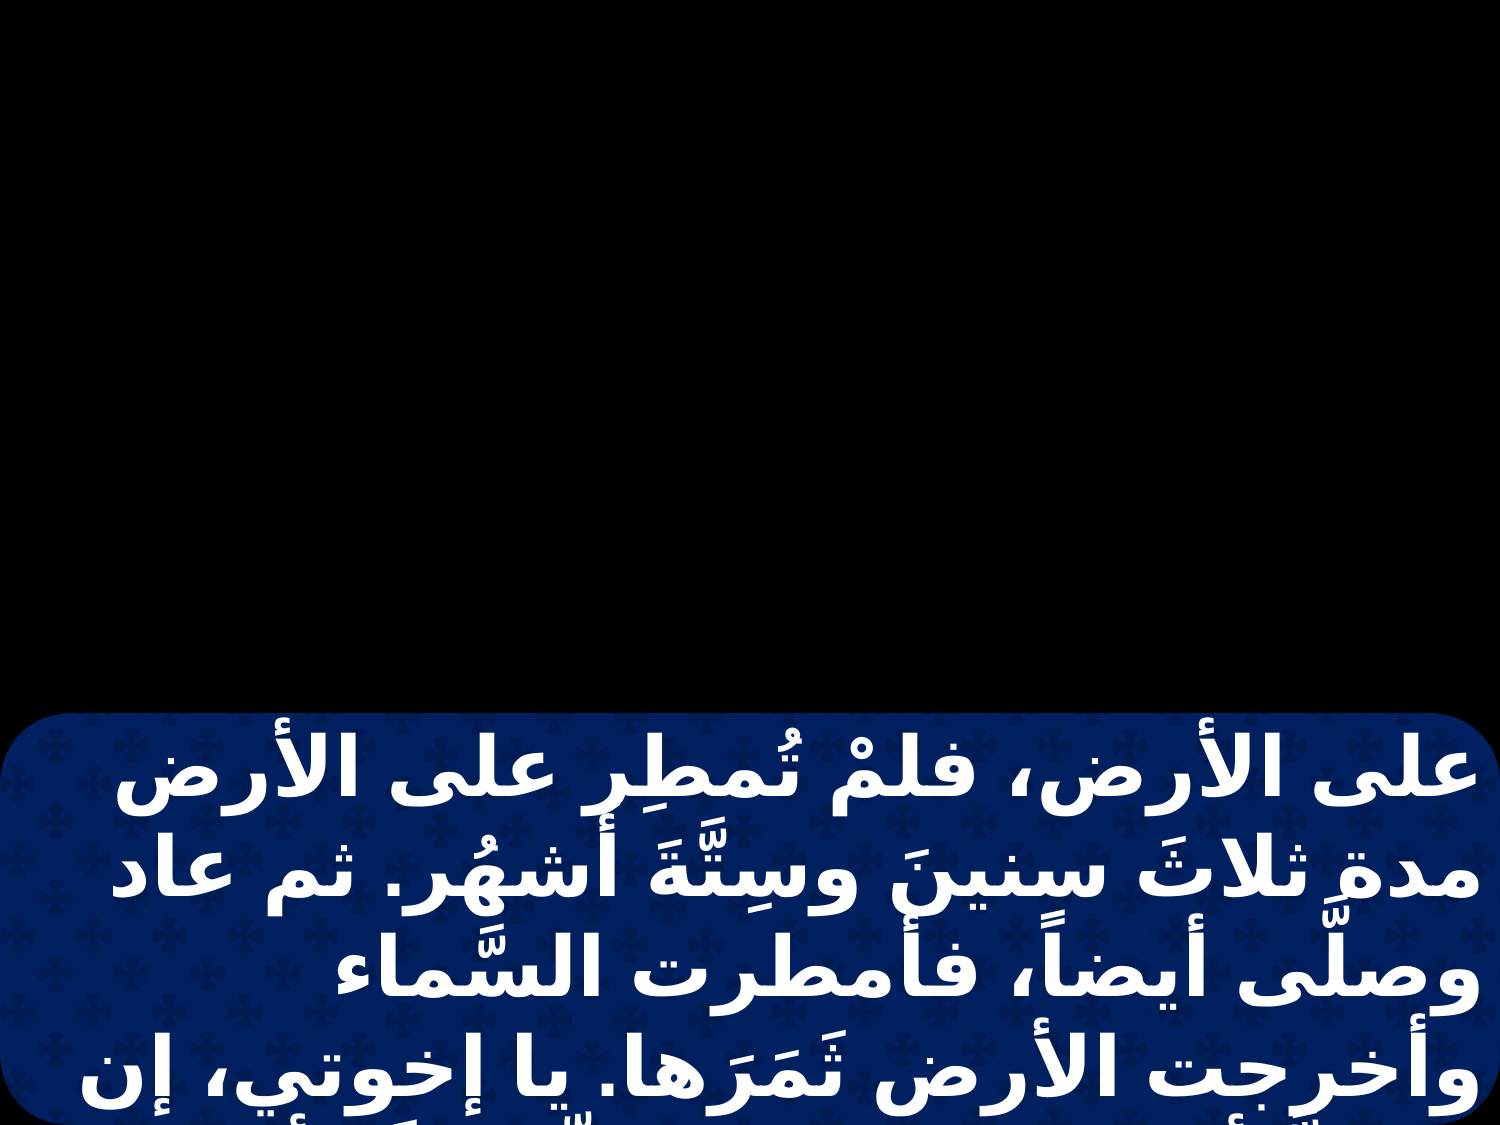

على الأرض، فلمْ تُمطِر على الأرض مدة ثلاثَ سنينَ وسِتَّةَ أَشهُر. ثم عاد وصلَّى أيضاً، فأمطرت السَّماء وأخرجت الأرض ثَمَرَها. يا إخوتي، إن ضلَّ أحدكم عن طريق ِّ فردَّهُ أحدٌ،